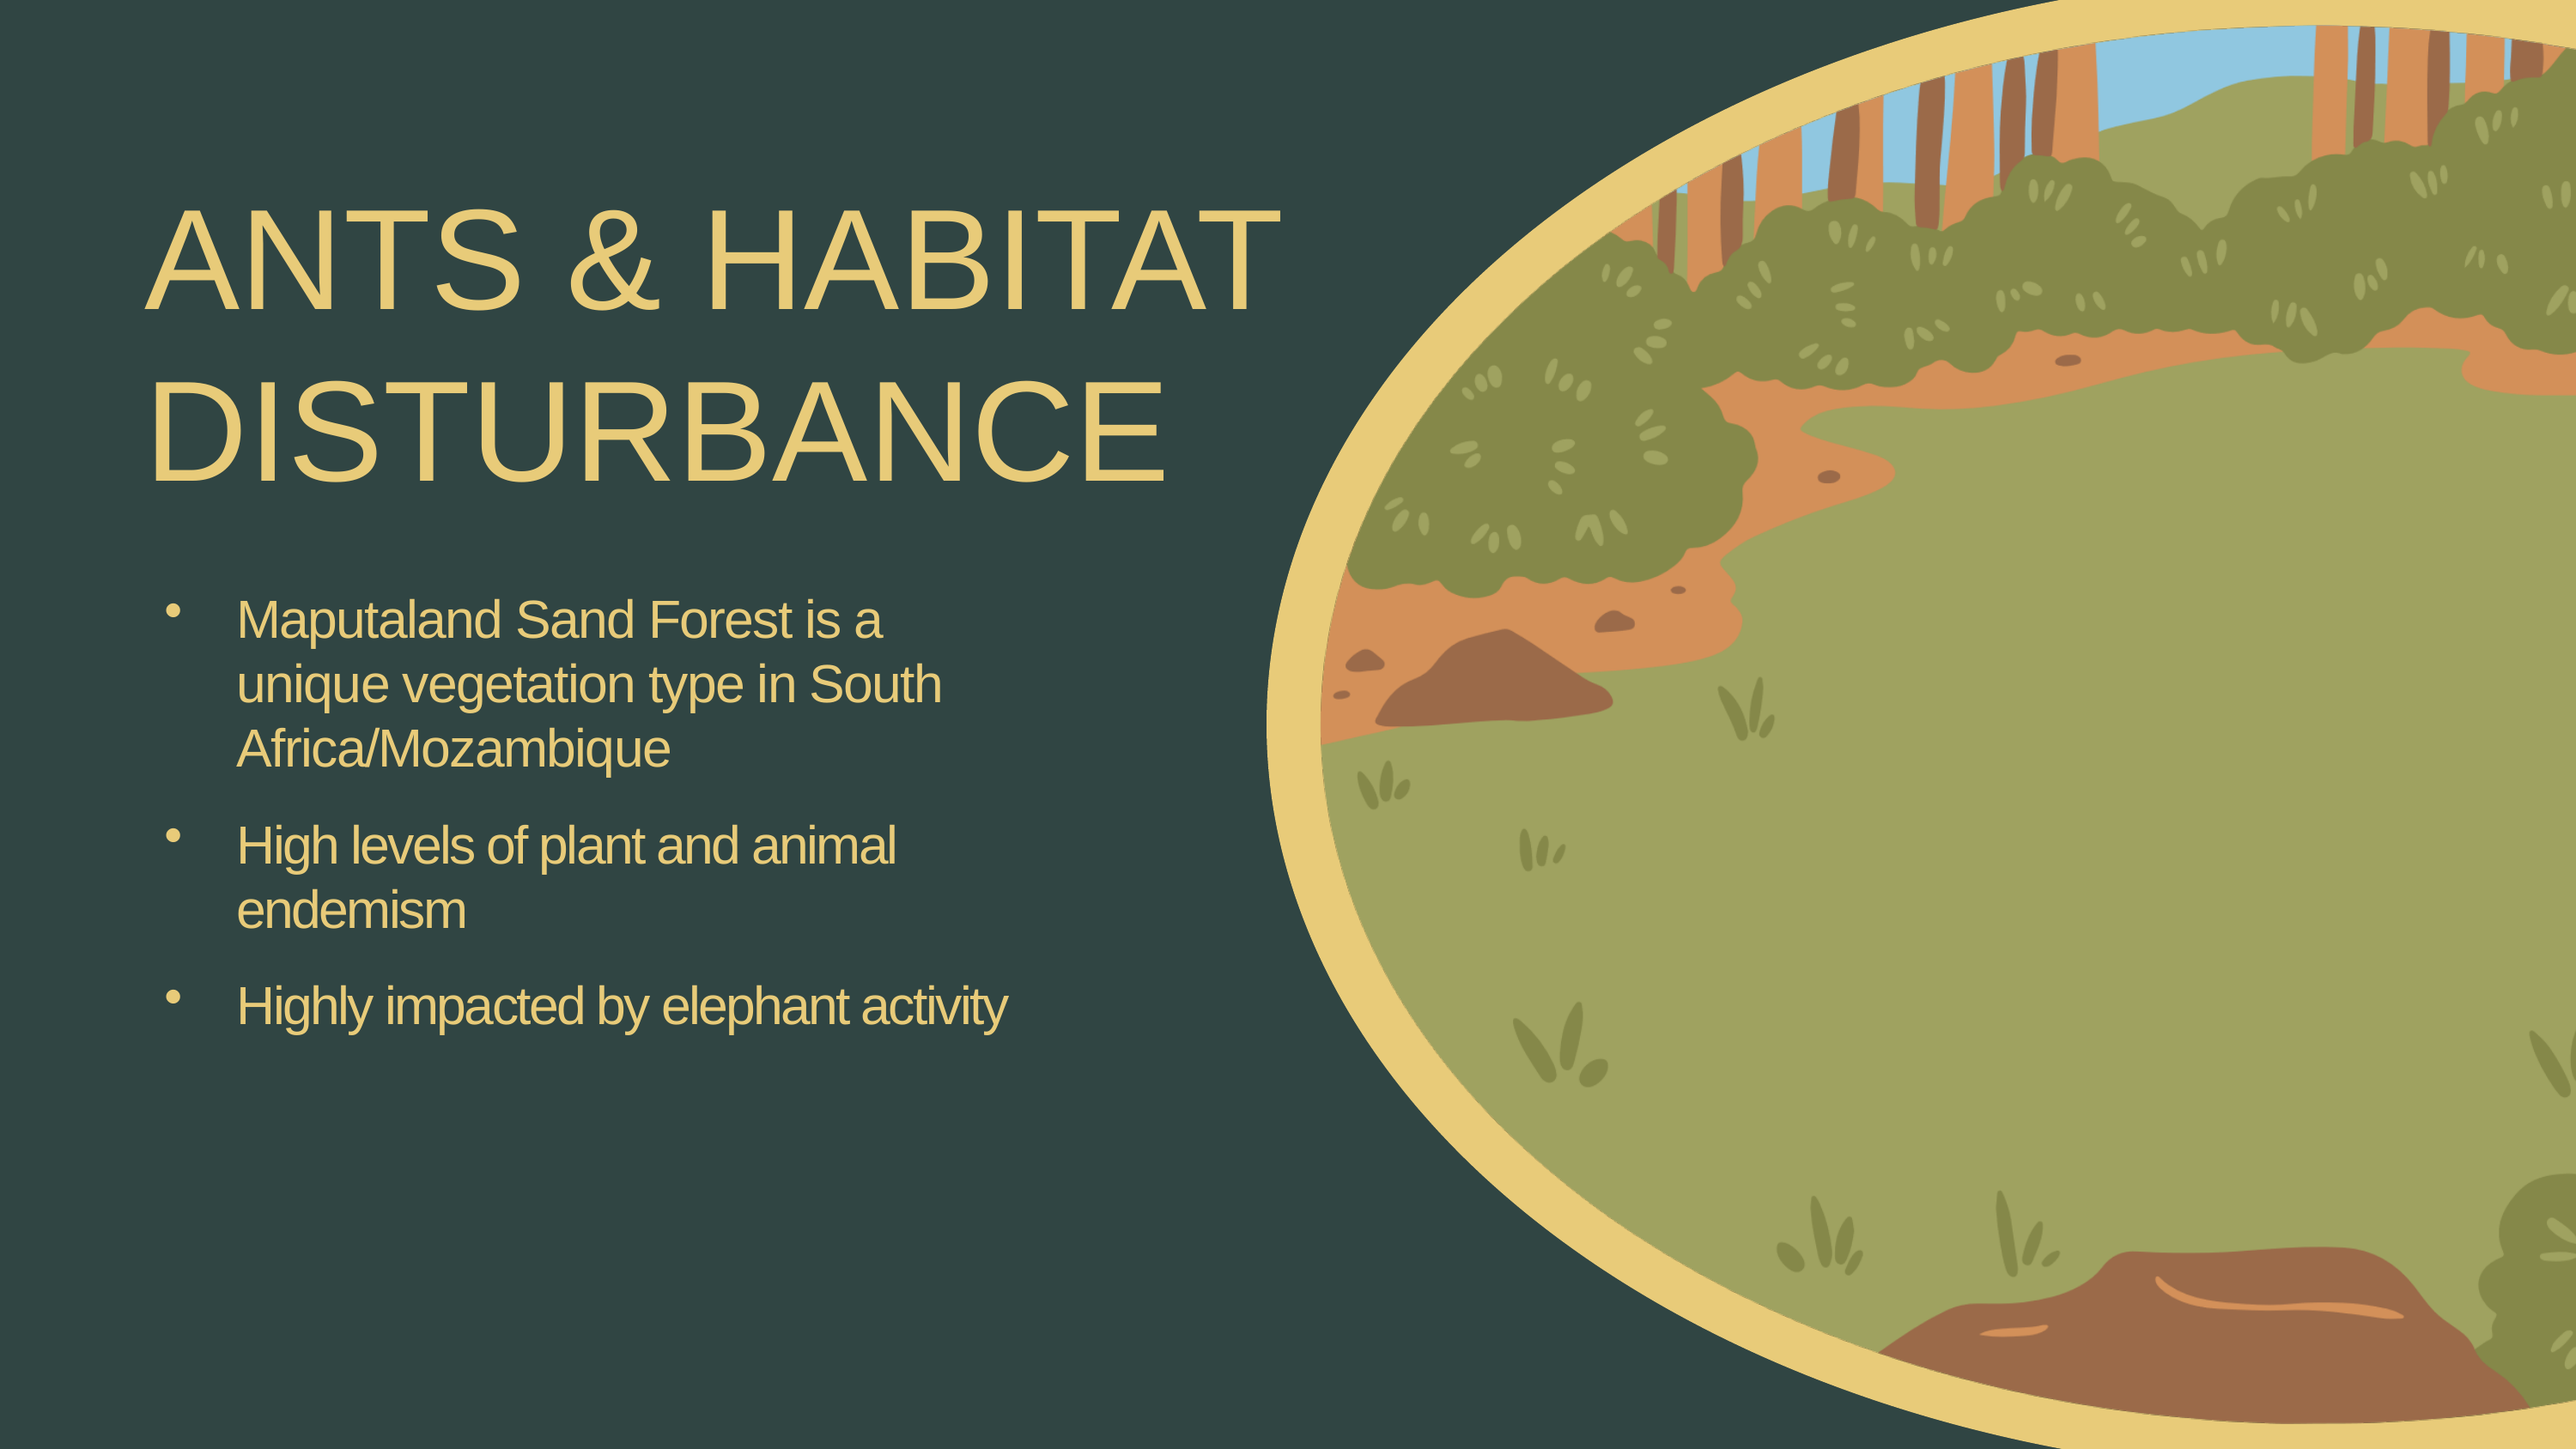

ANTS & HABITAT DISTURBANCE
Maputaland Sand Forest is a unique vegetation type in South Africa/Mozambique
High levels of plant and animal endemism
Highly impacted by elephant activity